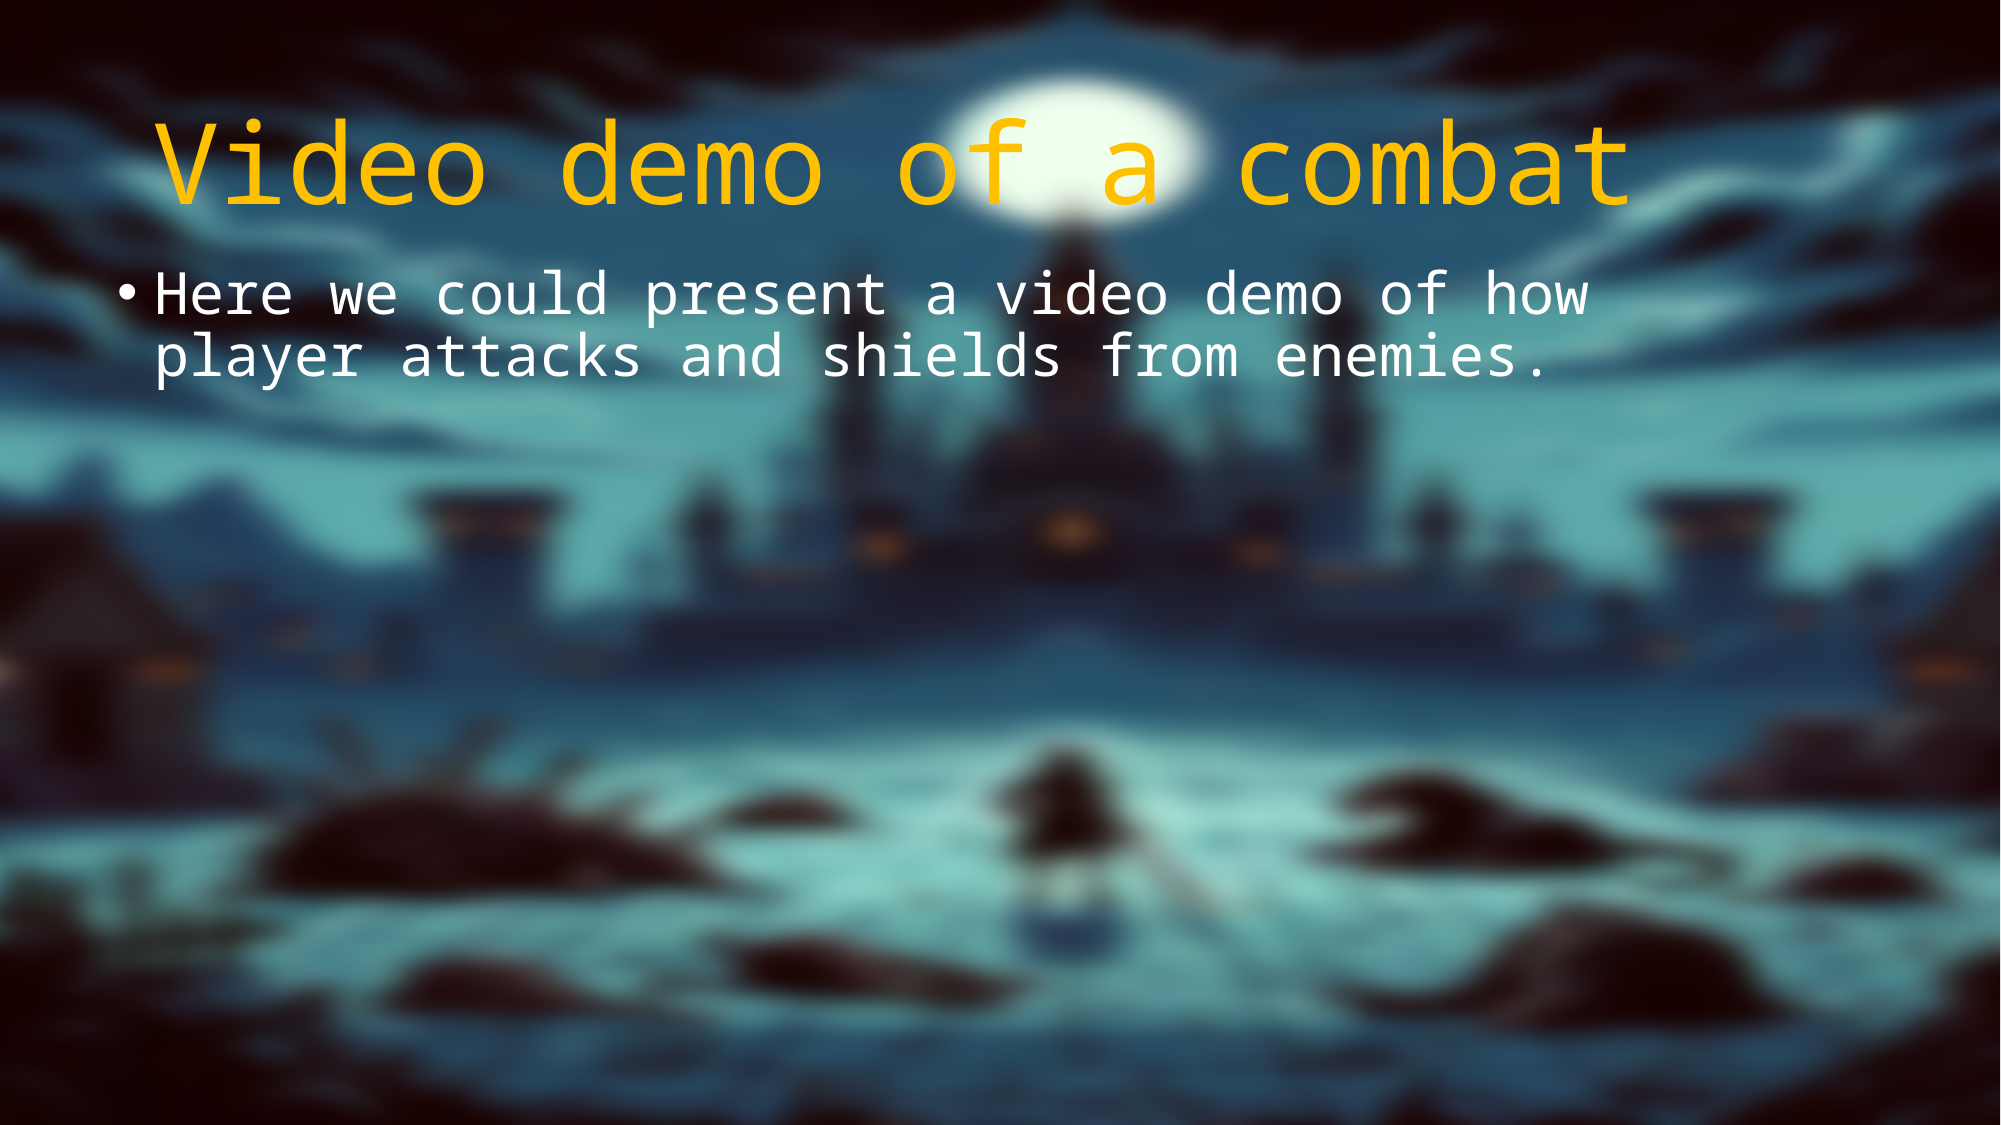

# Video demo of a combat
Here we could present a video demo of how player attacks and shields from enemies.